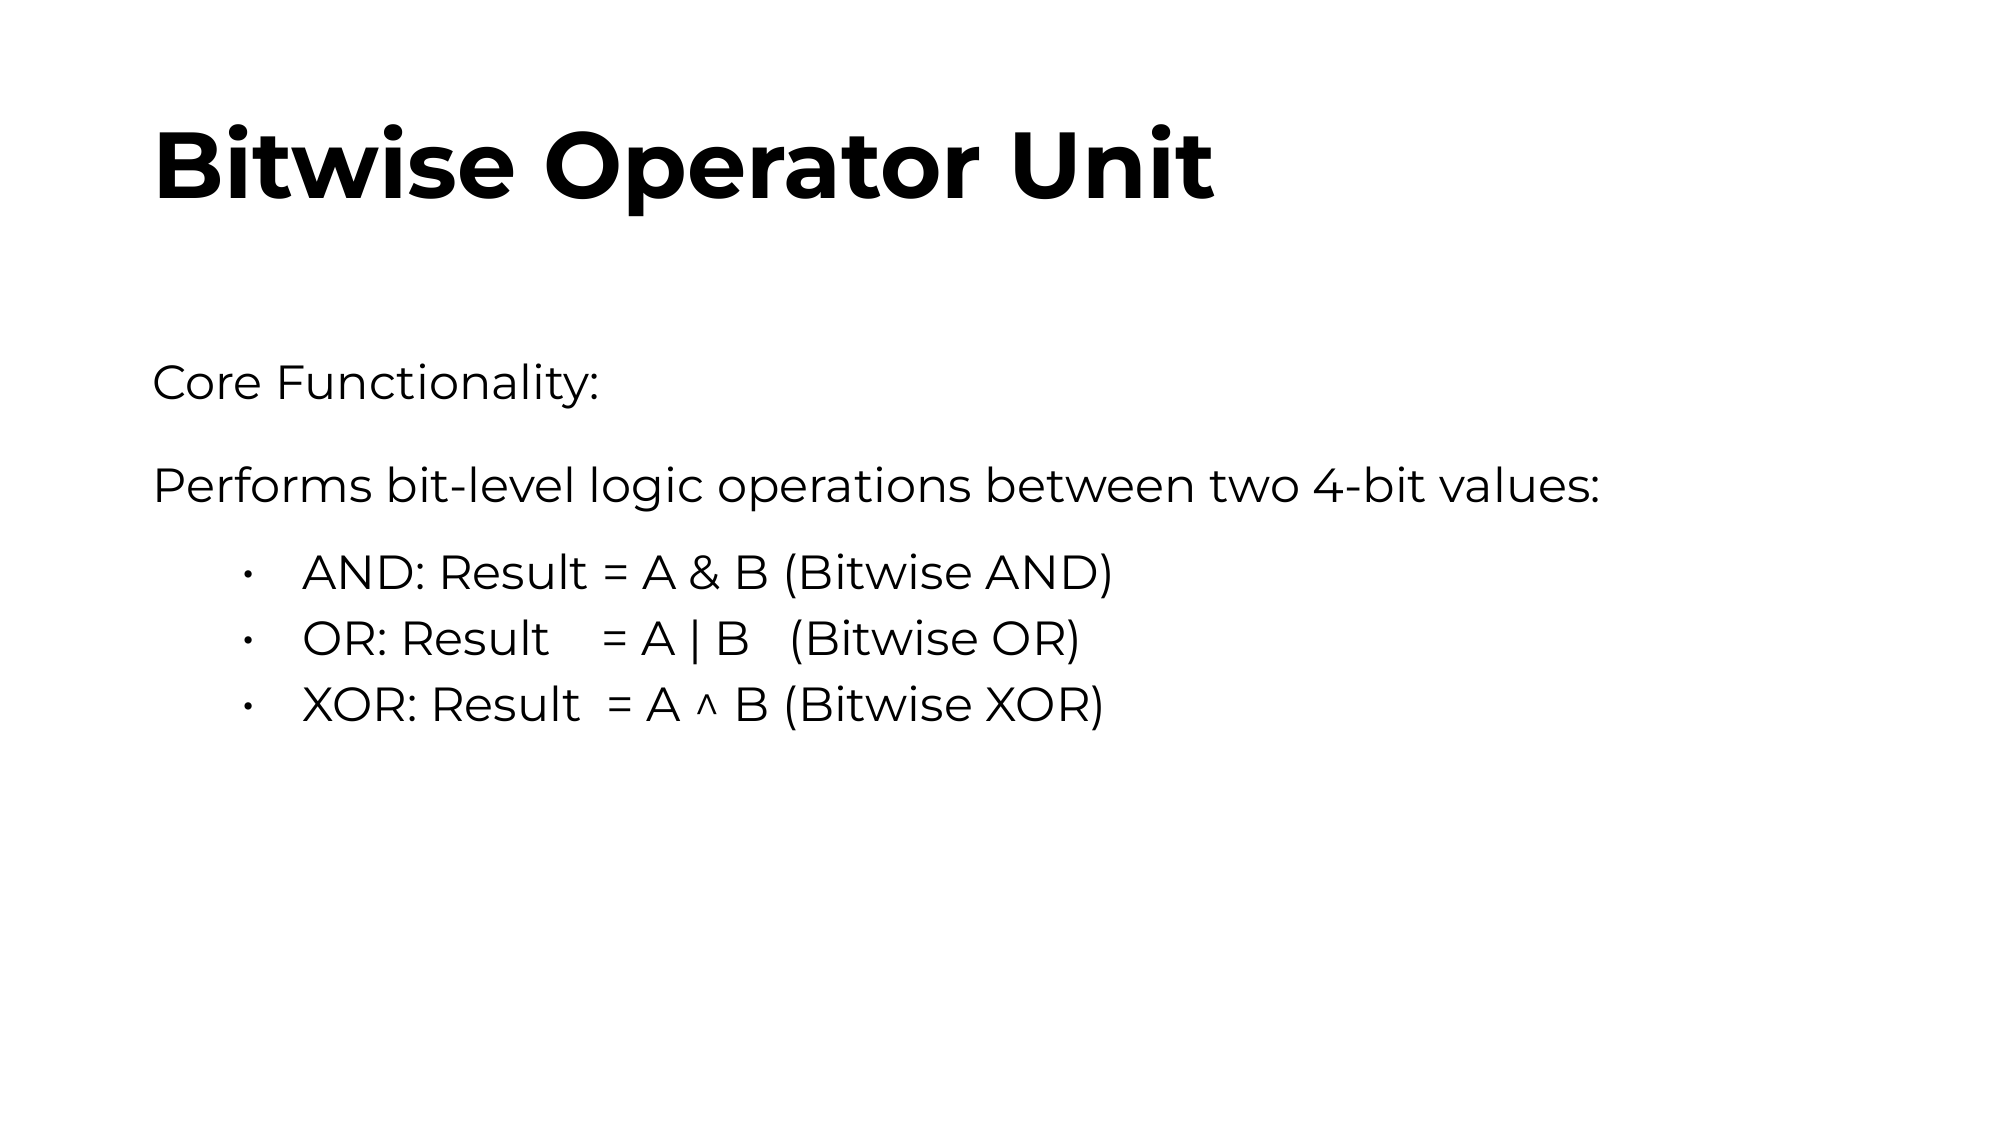

# Bitwise Operator Unit
Core Functionality:
Performs bit-level logic operations between two 4-bit values:
AND: Result = A & B (Bitwise AND)
OR: Result    = A | B   (Bitwise OR)
XOR: Result  = A ^ B (Bitwise XOR)